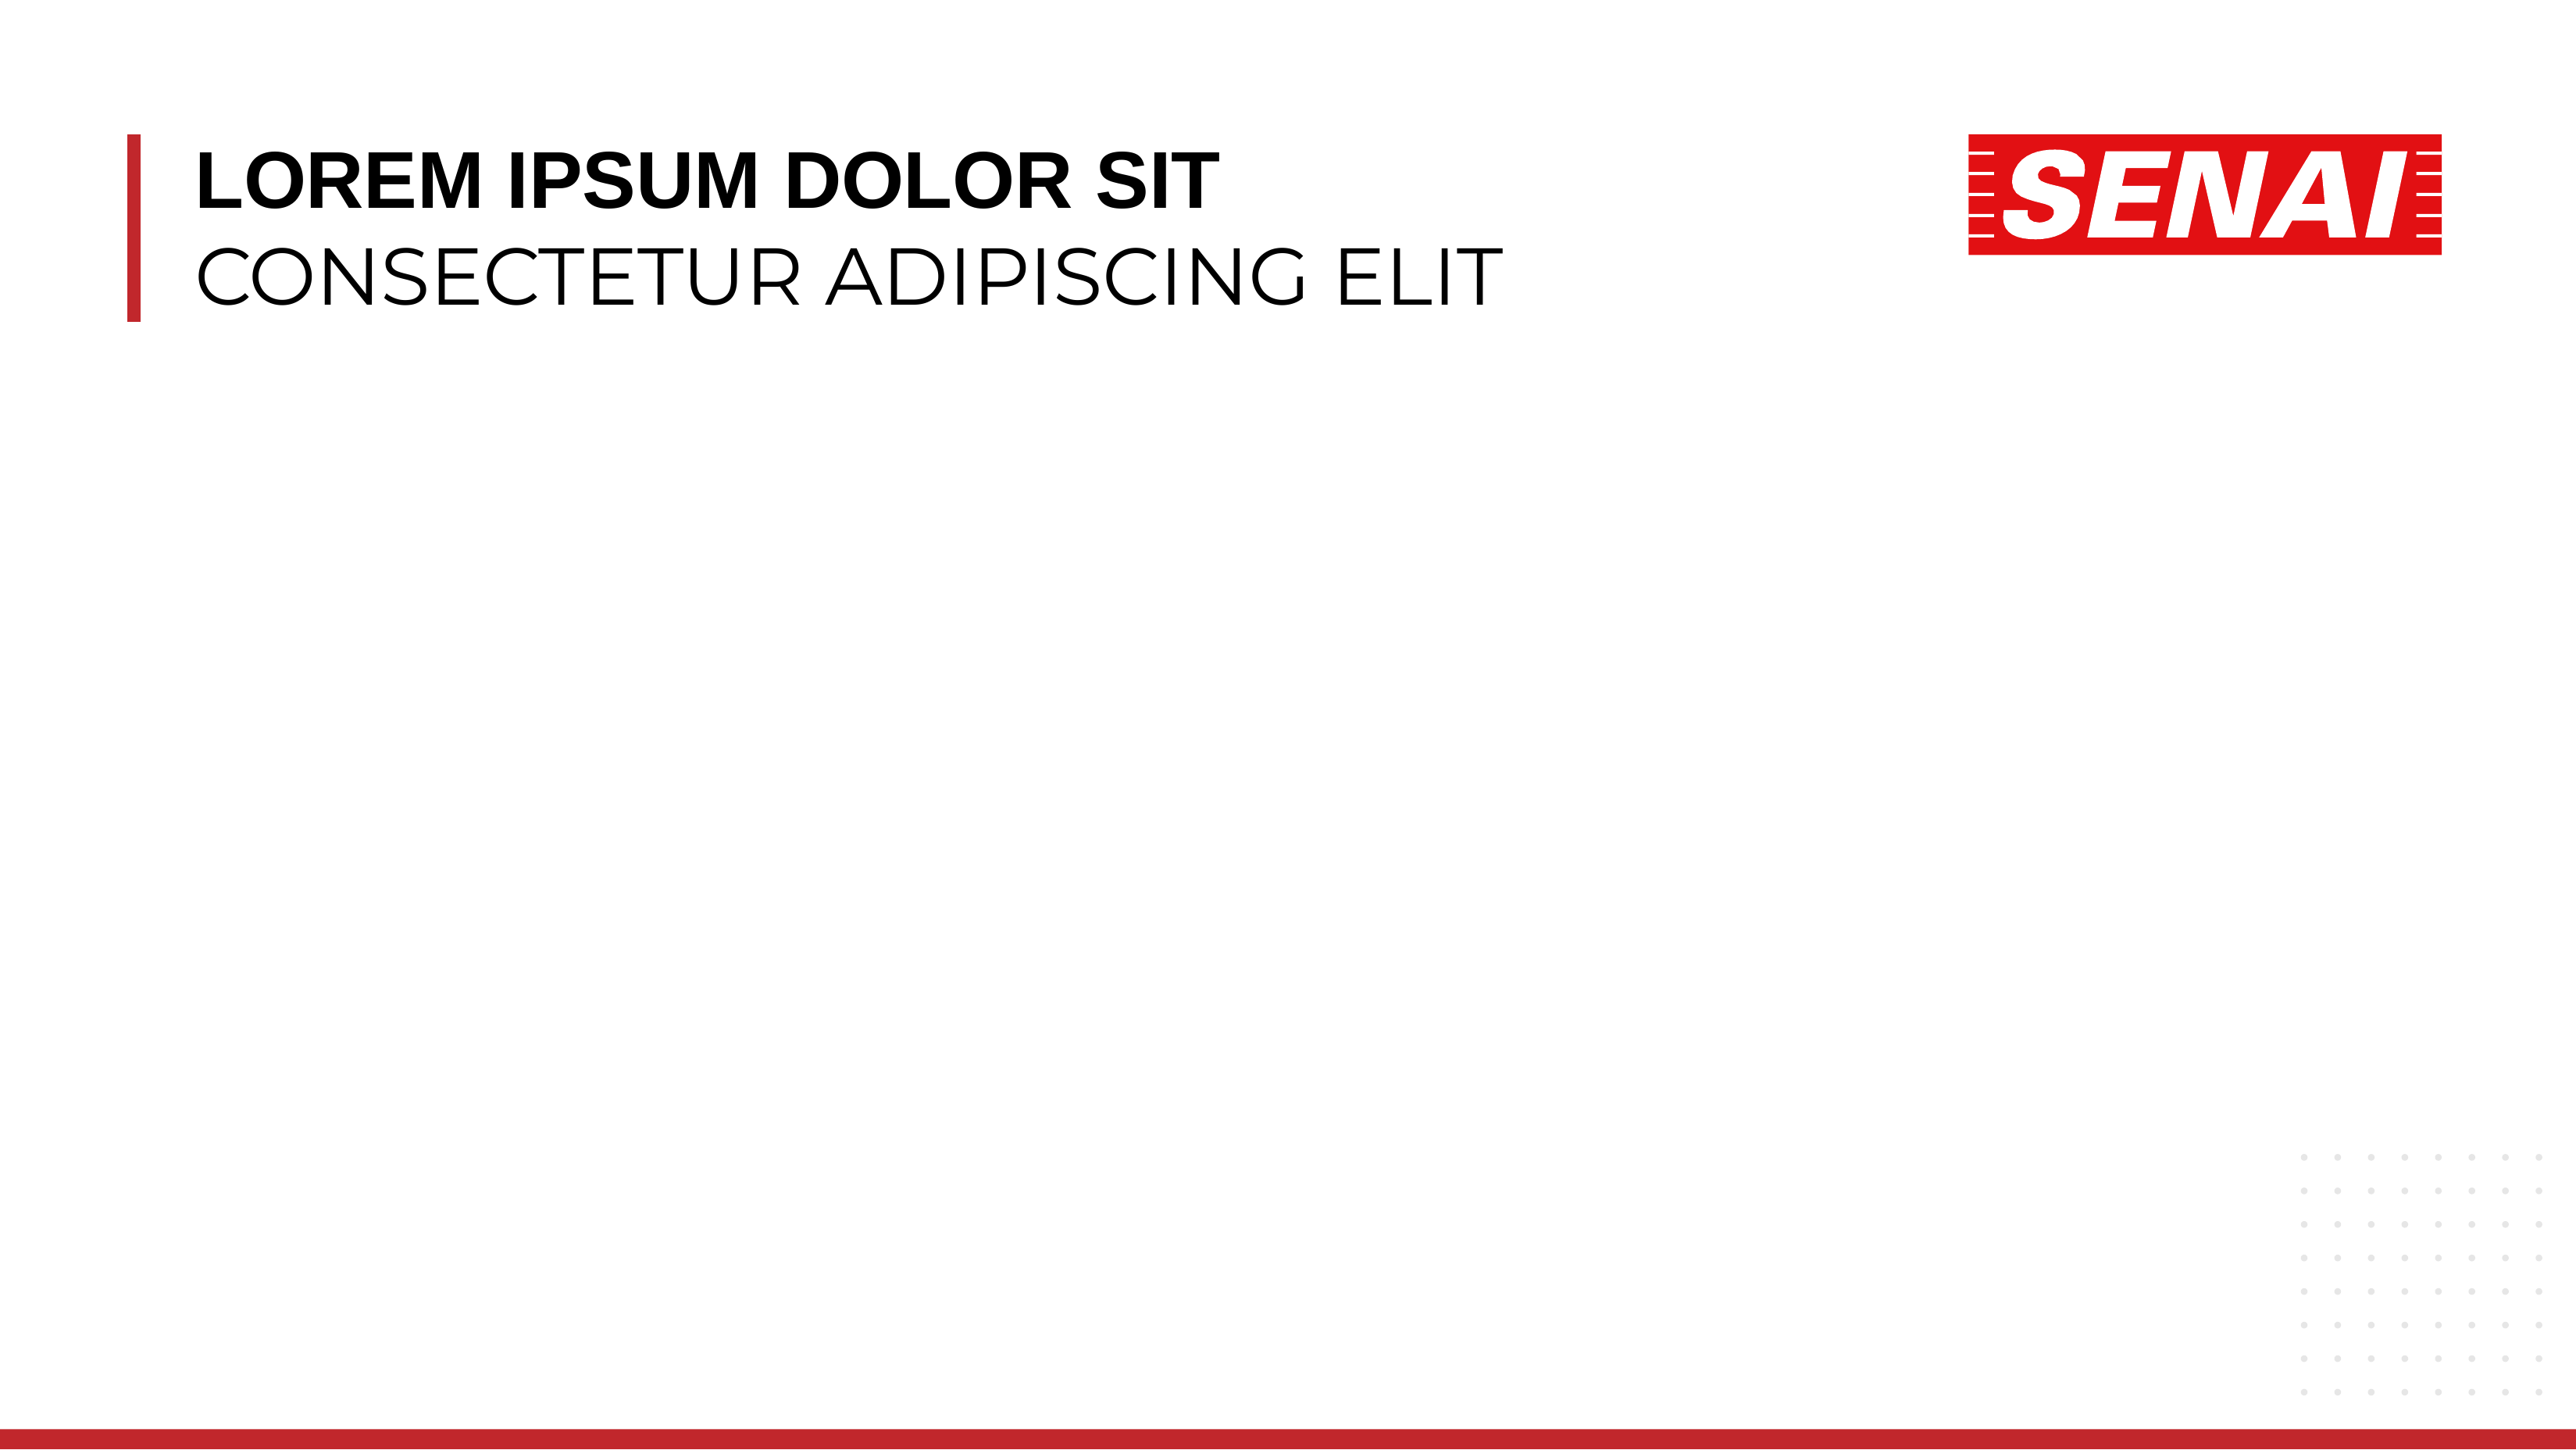

LOREM IPSUM DOLOR SIT
CONSECTETUR ADIPISCING ELIT